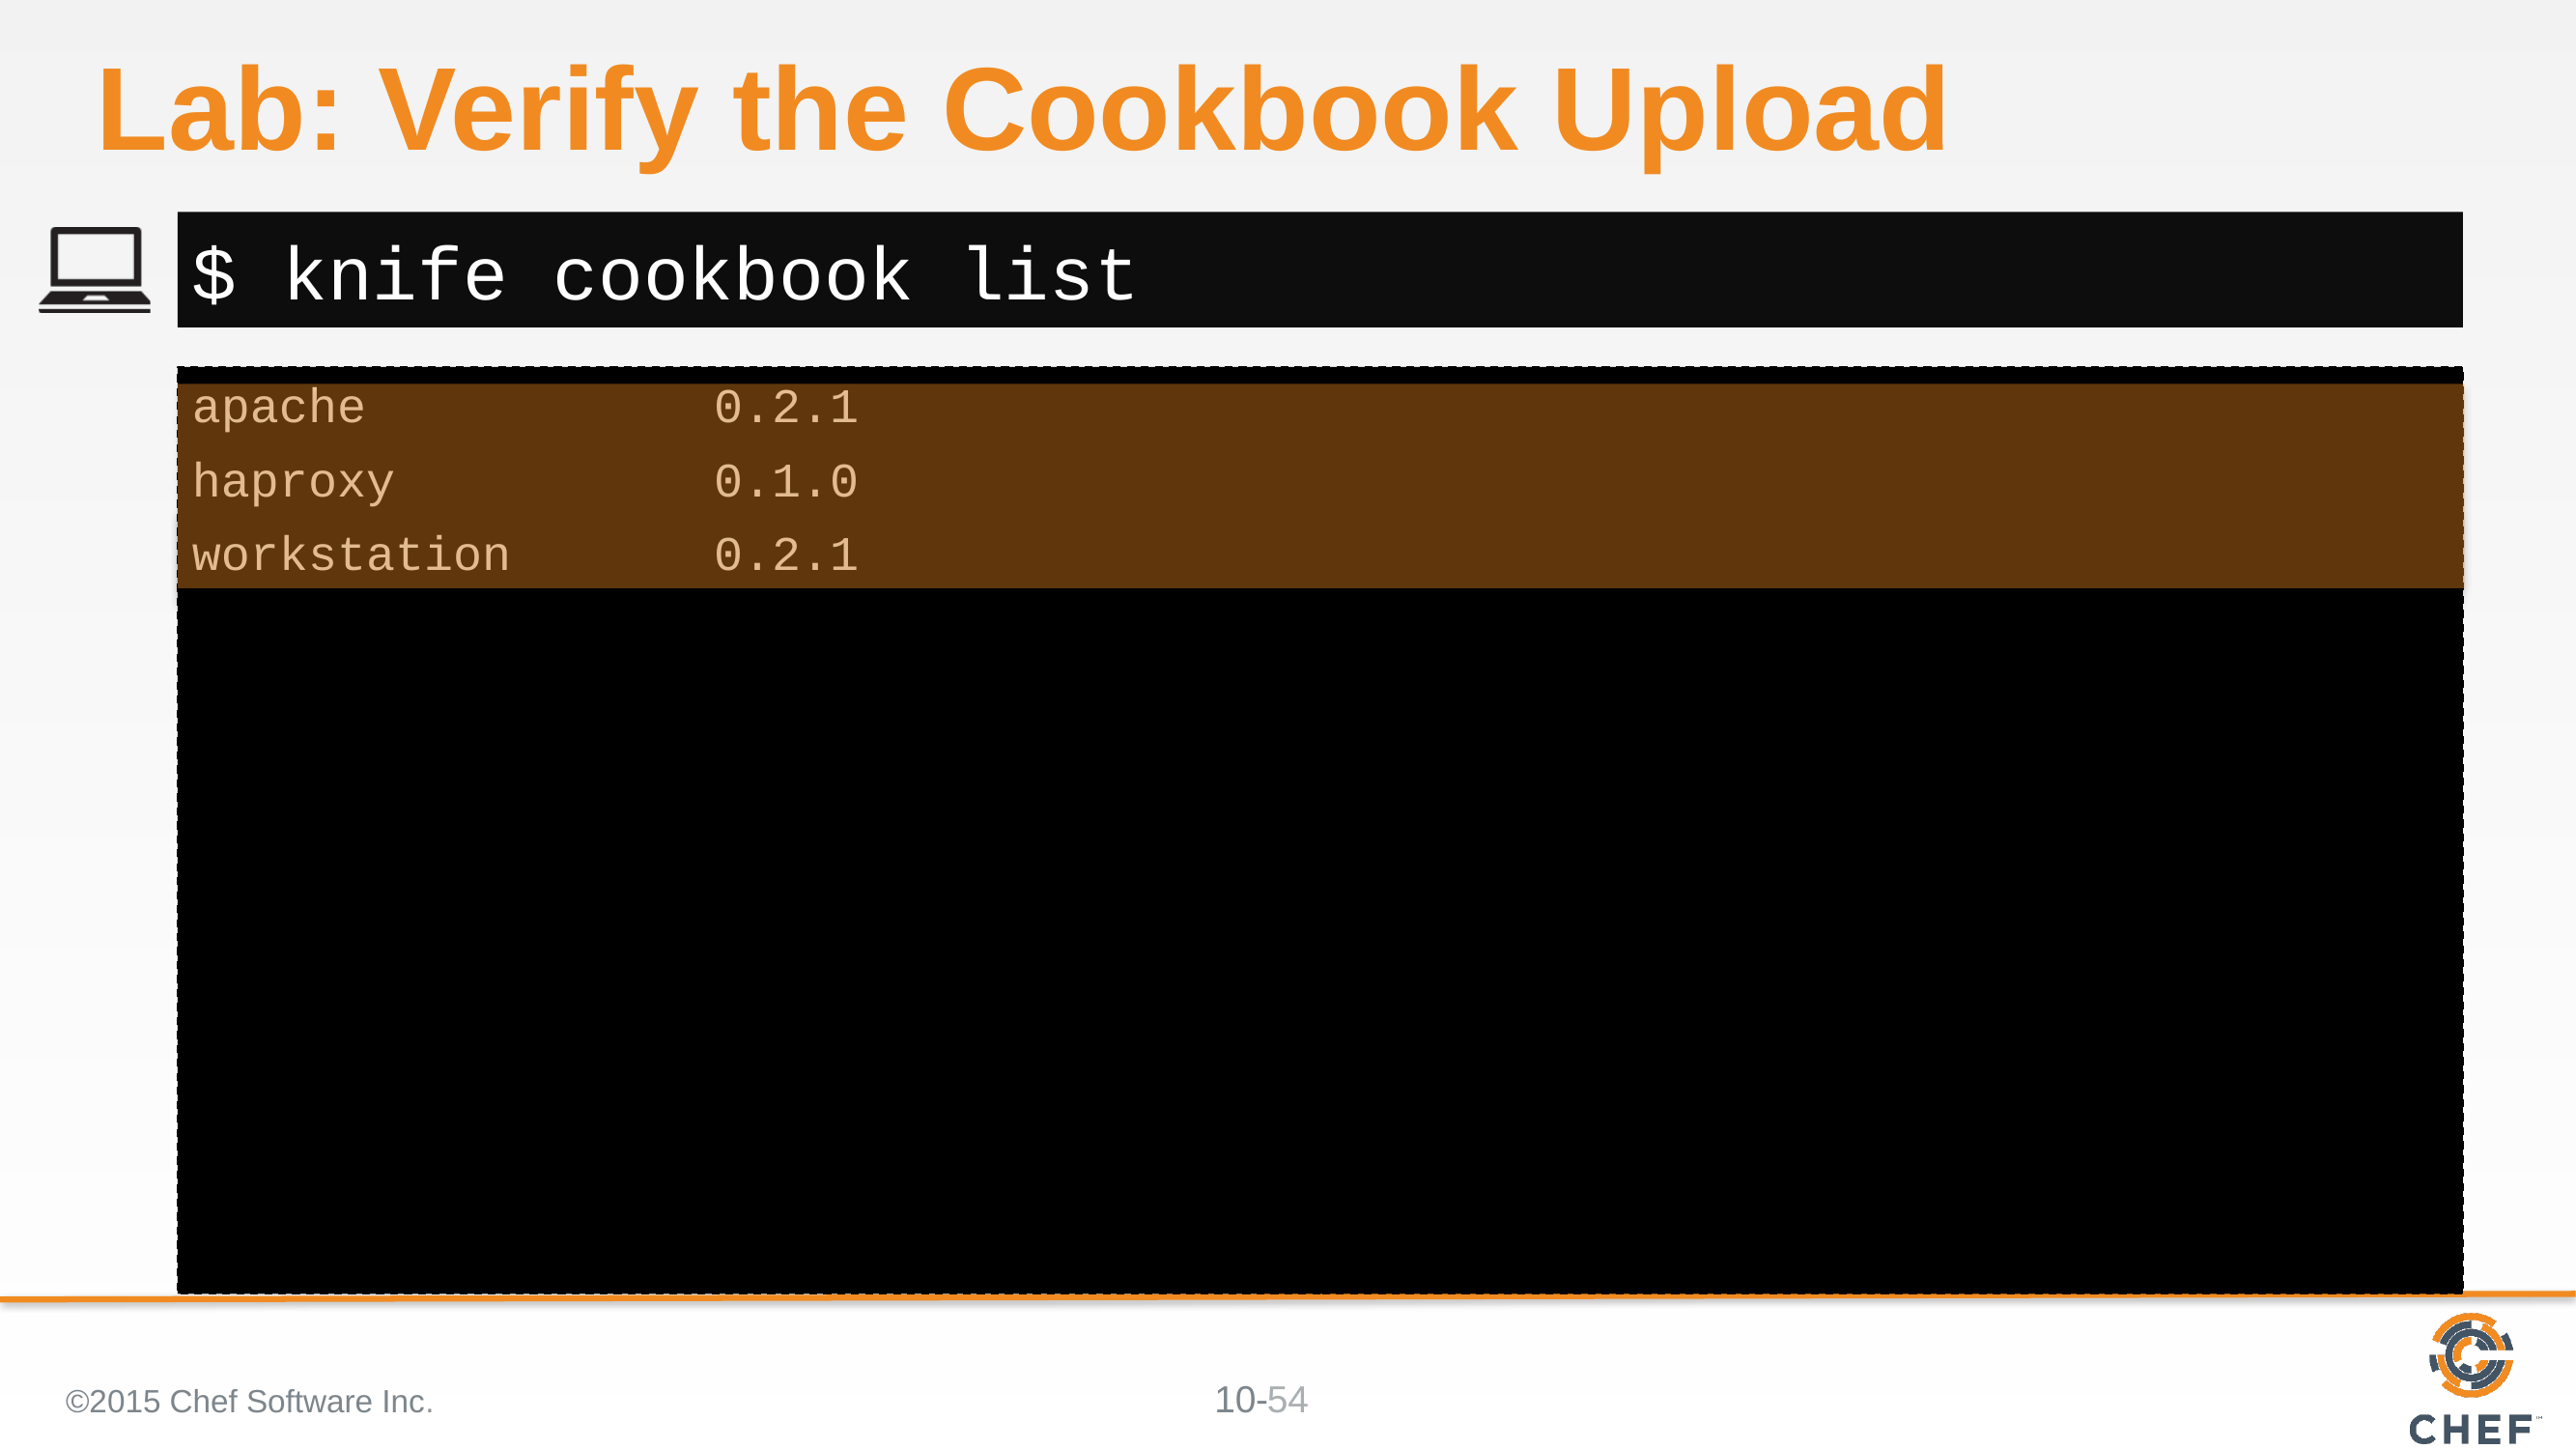

# Lab: Verify the Cookbook Upload
$ knife cookbook list
apache            0.2.1
haproxy           0.1.0
workstation       0.2.1

©2015 Chef Software Inc.
54